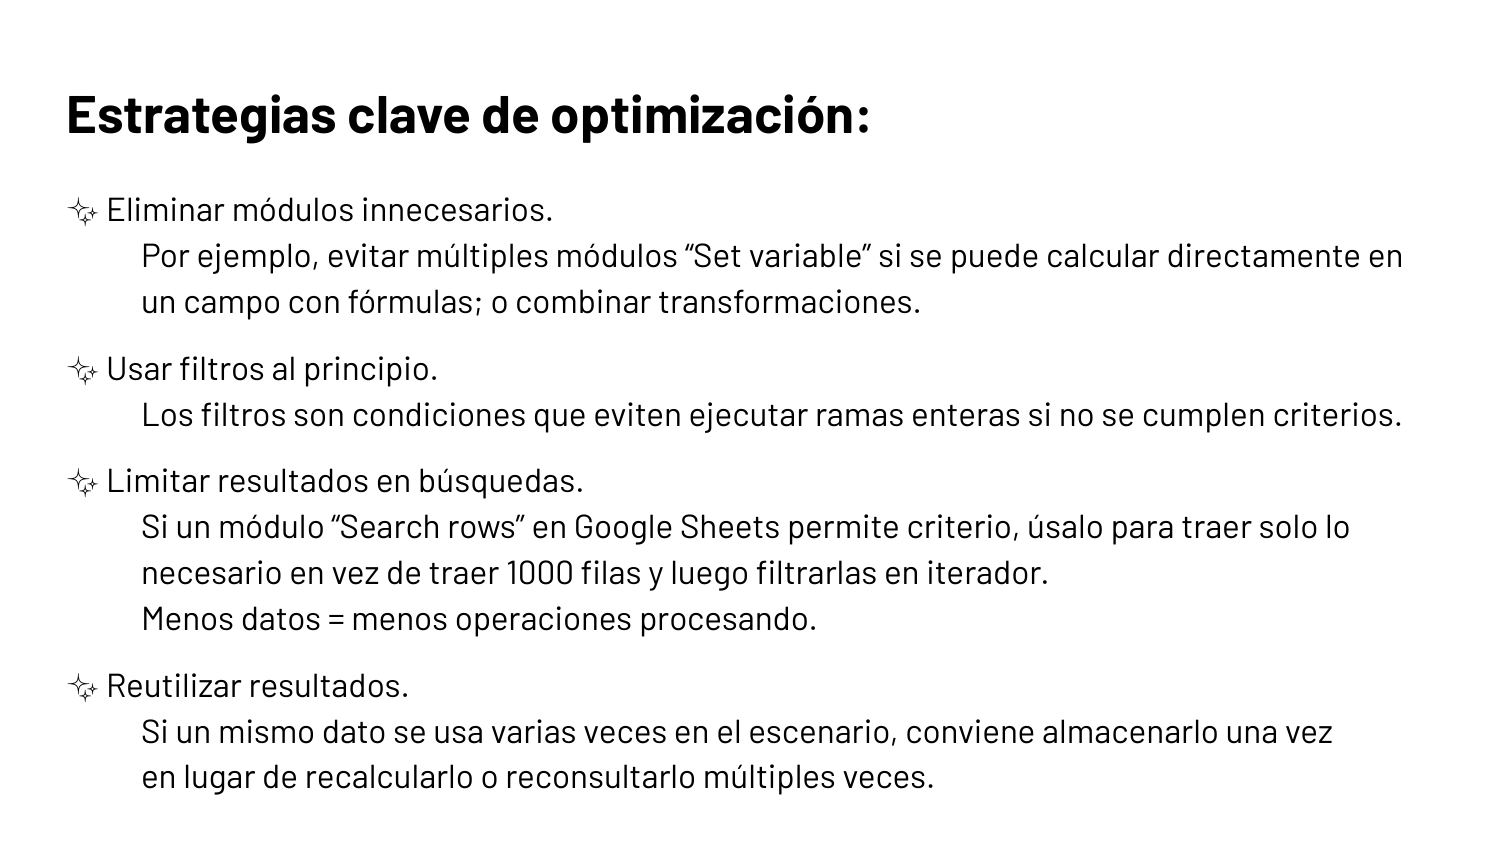

# Estrategias clave de optimización:
✨ Eliminar módulos innecesarios.
Por ejemplo, evitar múltiples módulos “Set variable” si se puede calcular directamente en un campo con fórmulas; o combinar transformaciones.
✨ Usar filtros al principio.
Los filtros son condiciones que eviten ejecutar ramas enteras si no se cumplen criterios.
✨ Limitar resultados en búsquedas.
Si un módulo “Search rows” en Google Sheets permite criterio, úsalo para traer solo lo necesario en vez de traer 1000 filas y luego filtrarlas en iterador.
Menos datos = menos operaciones procesando.
✨ Reutilizar resultados.
Si un mismo dato se usa varias veces en el escenario, conviene almacenarlo una vez
en lugar de recalcularlo o reconsultarlo múltiples veces.